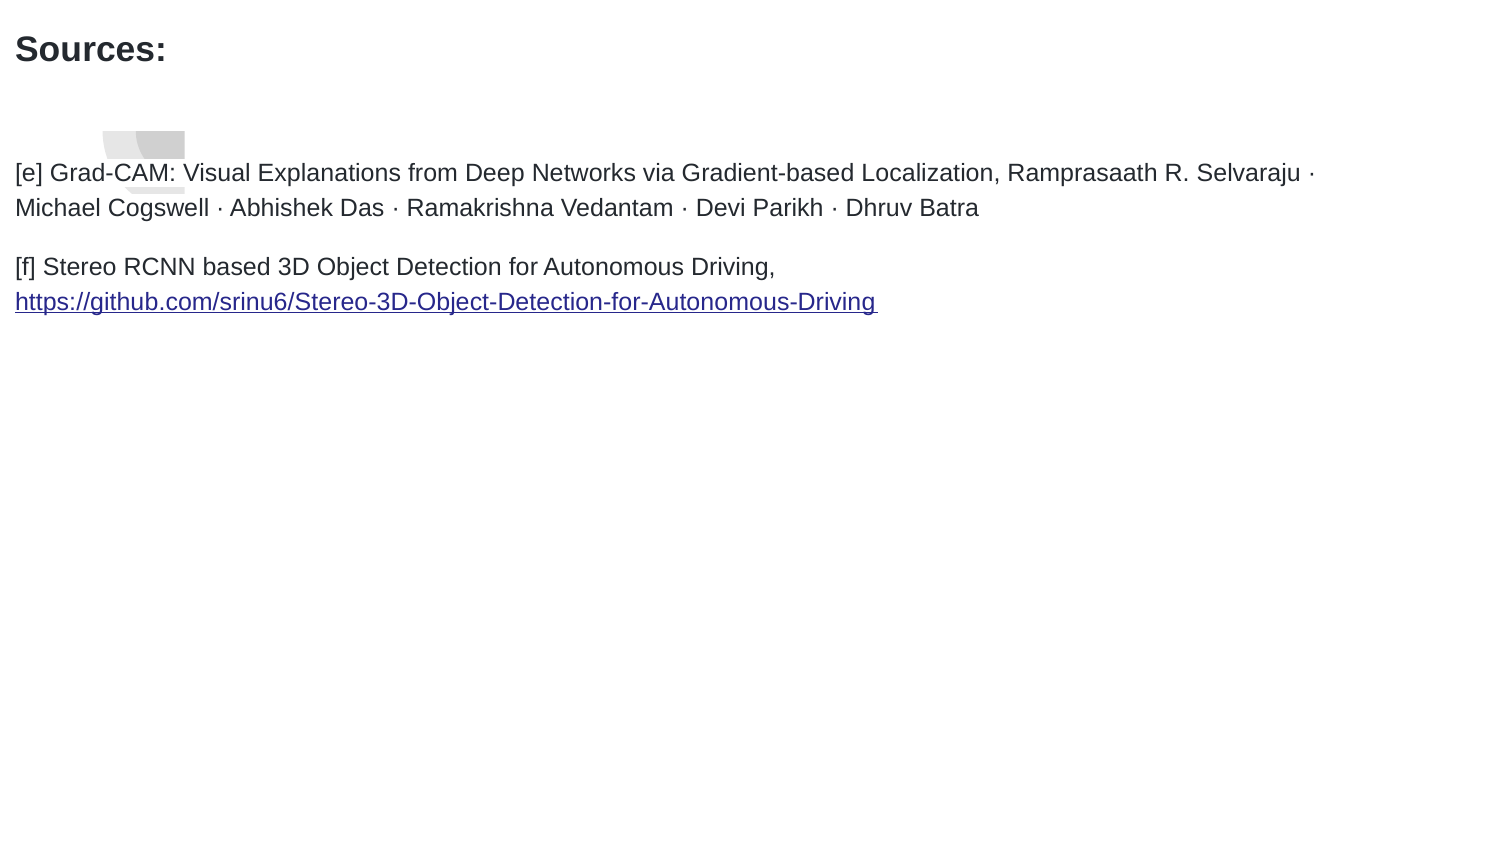

Sources:

[e] Grad-CAM: Visual Explanations from Deep Networks via Gradient-based Localization, Ramprasaath R. Selvaraju · Michael Cogswell · Abhishek Das · Ramakrishna Vedantam · Devi Parikh · Dhruv Batra
[f] Stereo RCNN based 3D Object Detection for Autonomous Driving, https://github.com/srinu6/Stereo-3D-Object-Detection-for-Autonomous-Driving